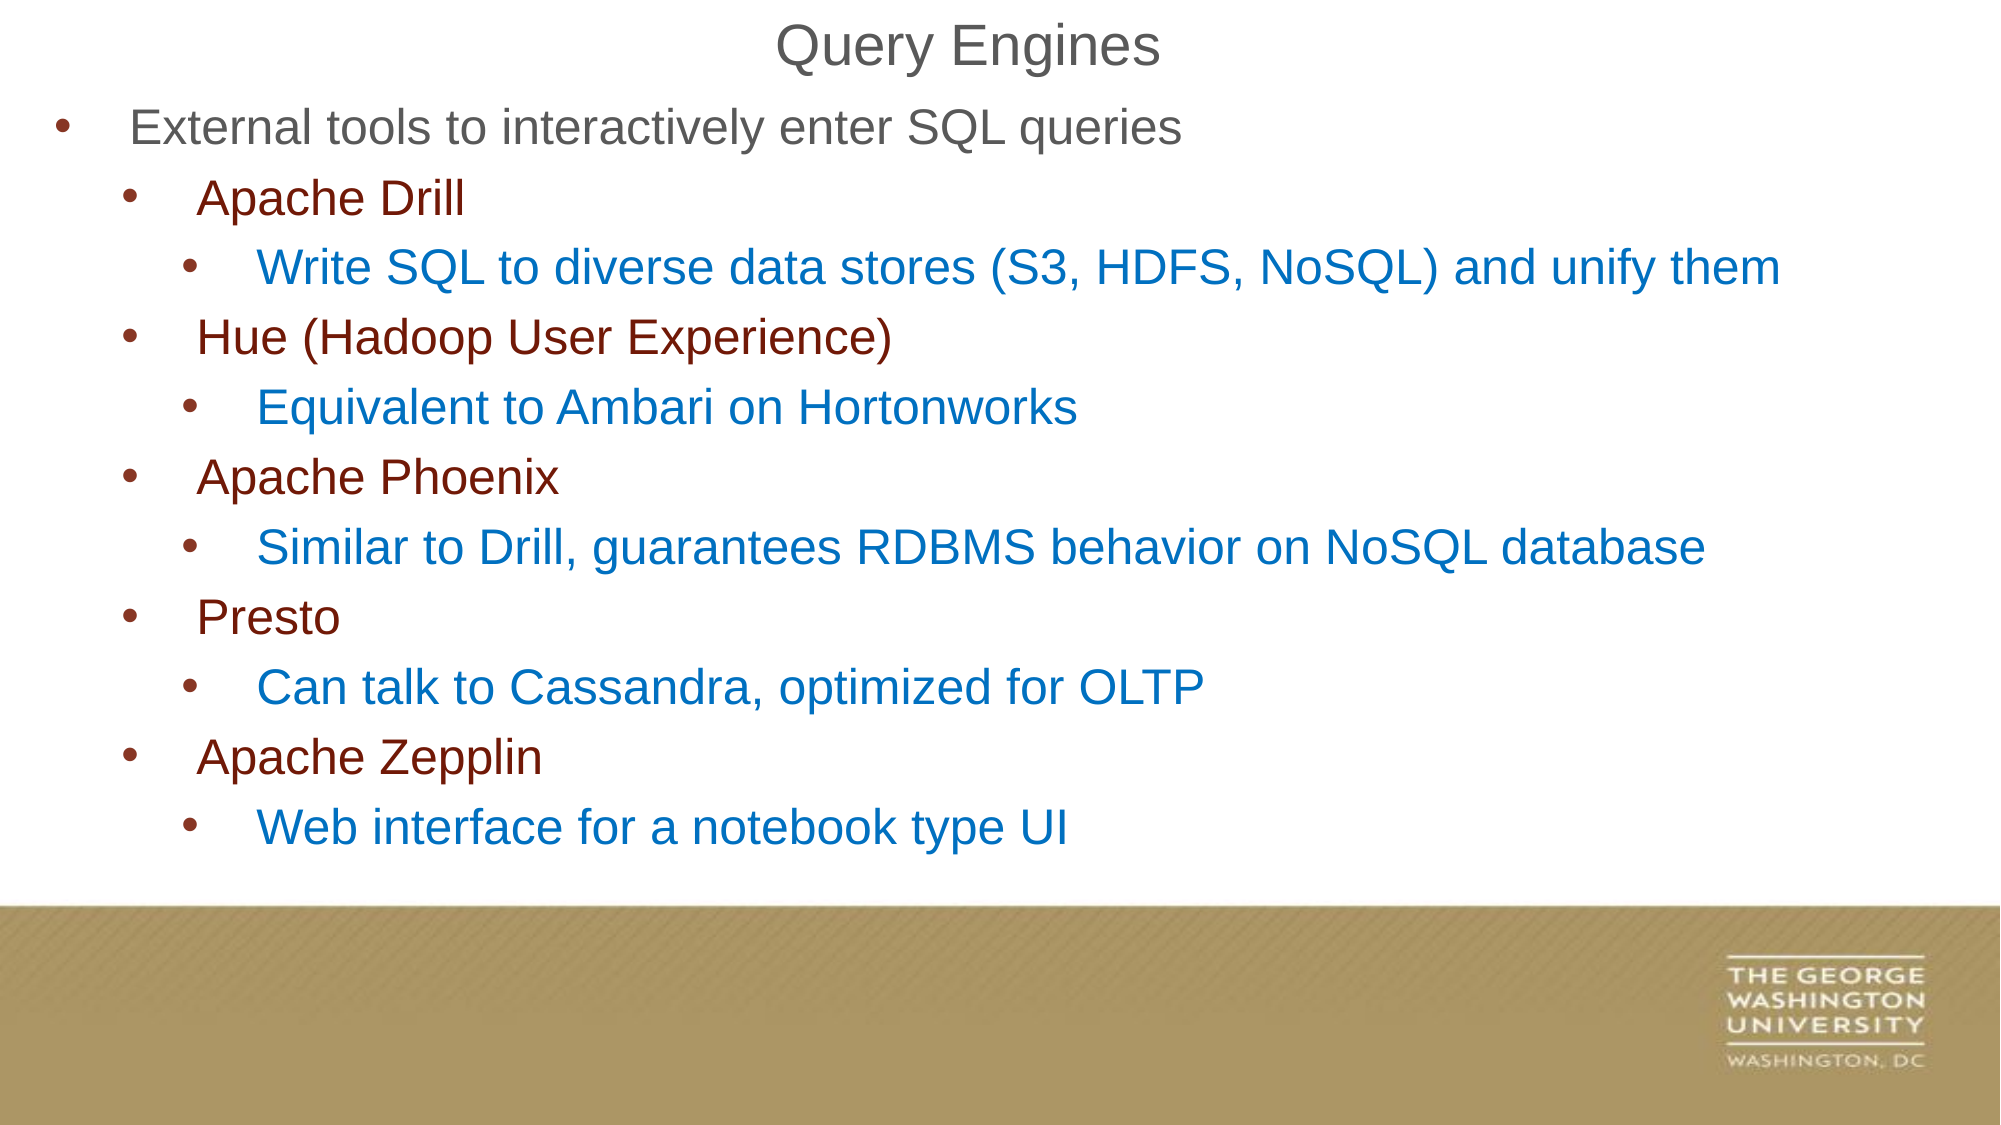

Query Engines
External tools to interactively enter SQL queries
Apache Drill
Write SQL to diverse data stores (S3, HDFS, NoSQL) and unify them
Hue (Hadoop User Experience)
Equivalent to Ambari on Hortonworks
Apache Phoenix
Similar to Drill, guarantees RDBMS behavior on NoSQL database
Presto
Can talk to Cassandra, optimized for OLTP
Apache Zepplin
Web interface for a notebook type UI